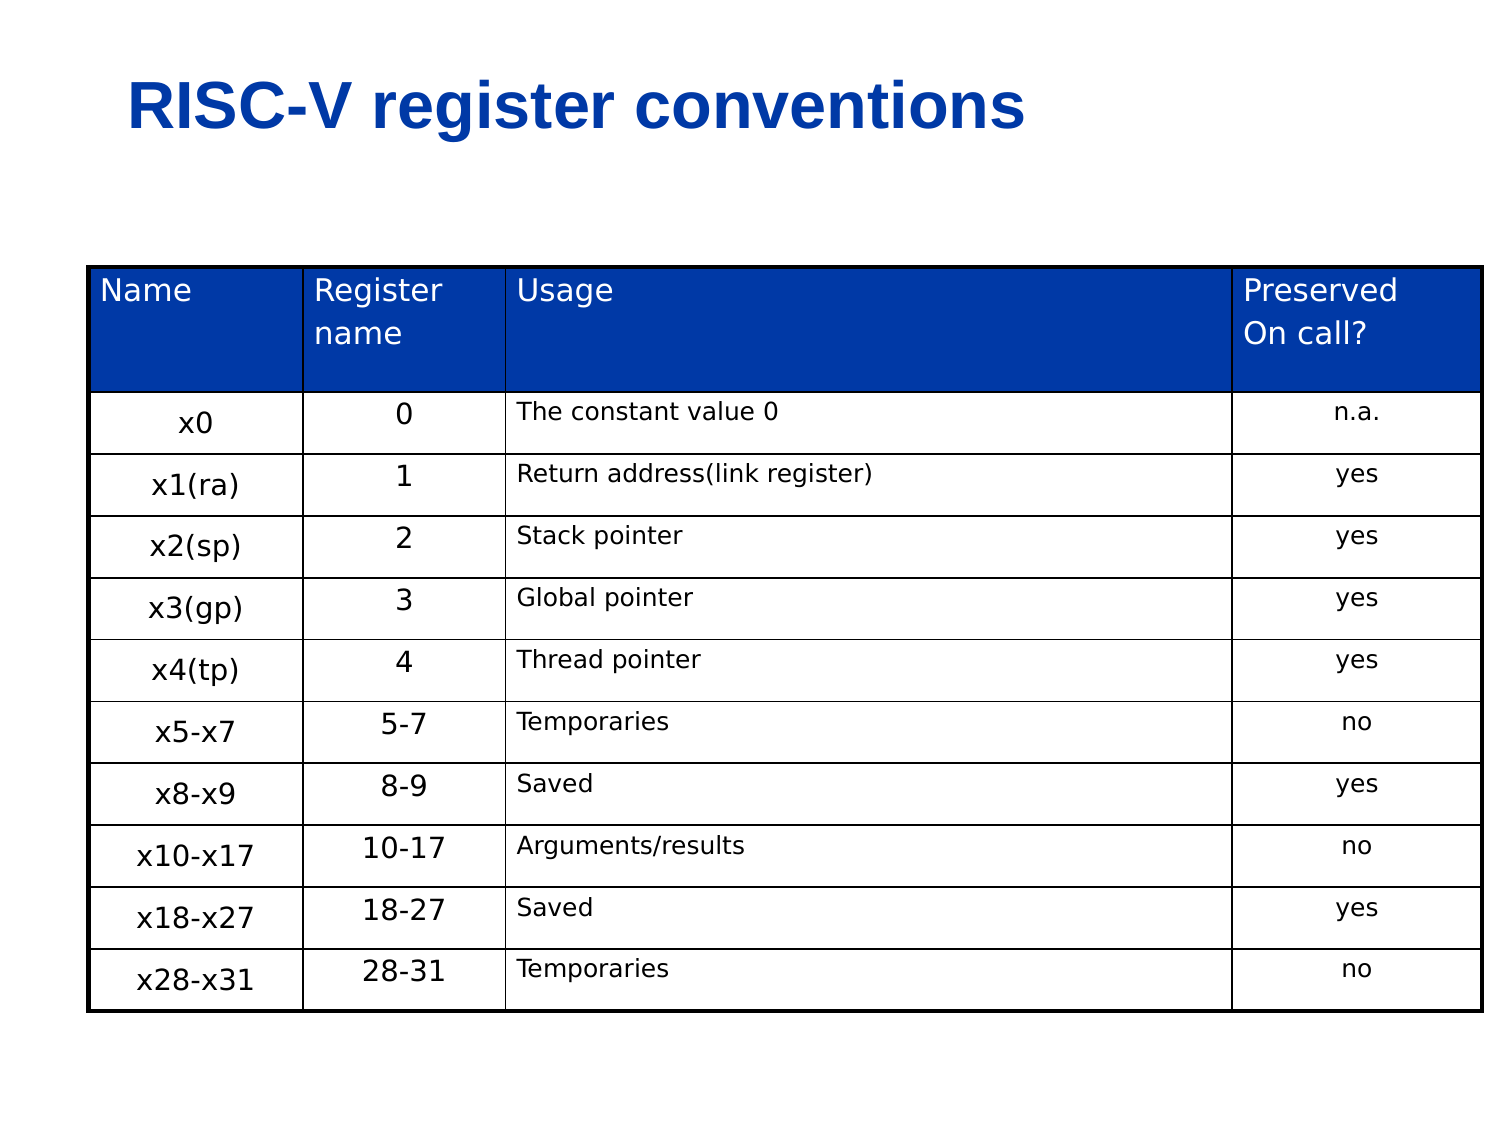

# RISC-V register conventions
| Name | Register name | Usage | Preserved On call? |
| --- | --- | --- | --- |
| x0 | 0 | The constant value 0 | n.a. |
| x1(ra) | 1 | Return address(link register) | yes |
| x2(sp) | 2 | Stack pointer | yes |
| x3(gp) | 3 | Global pointer | yes |
| x4(tp) | 4 | Thread pointer | yes |
| x5-x7 | 5-7 | Temporaries | no |
| x8-x9 | 8-9 | Saved | yes |
| x10-x17 | 10-17 | Arguments/results | no |
| x18-x27 | 18-27 | Saved | yes |
| x28-x31 | 28-31 | Temporaries | no |